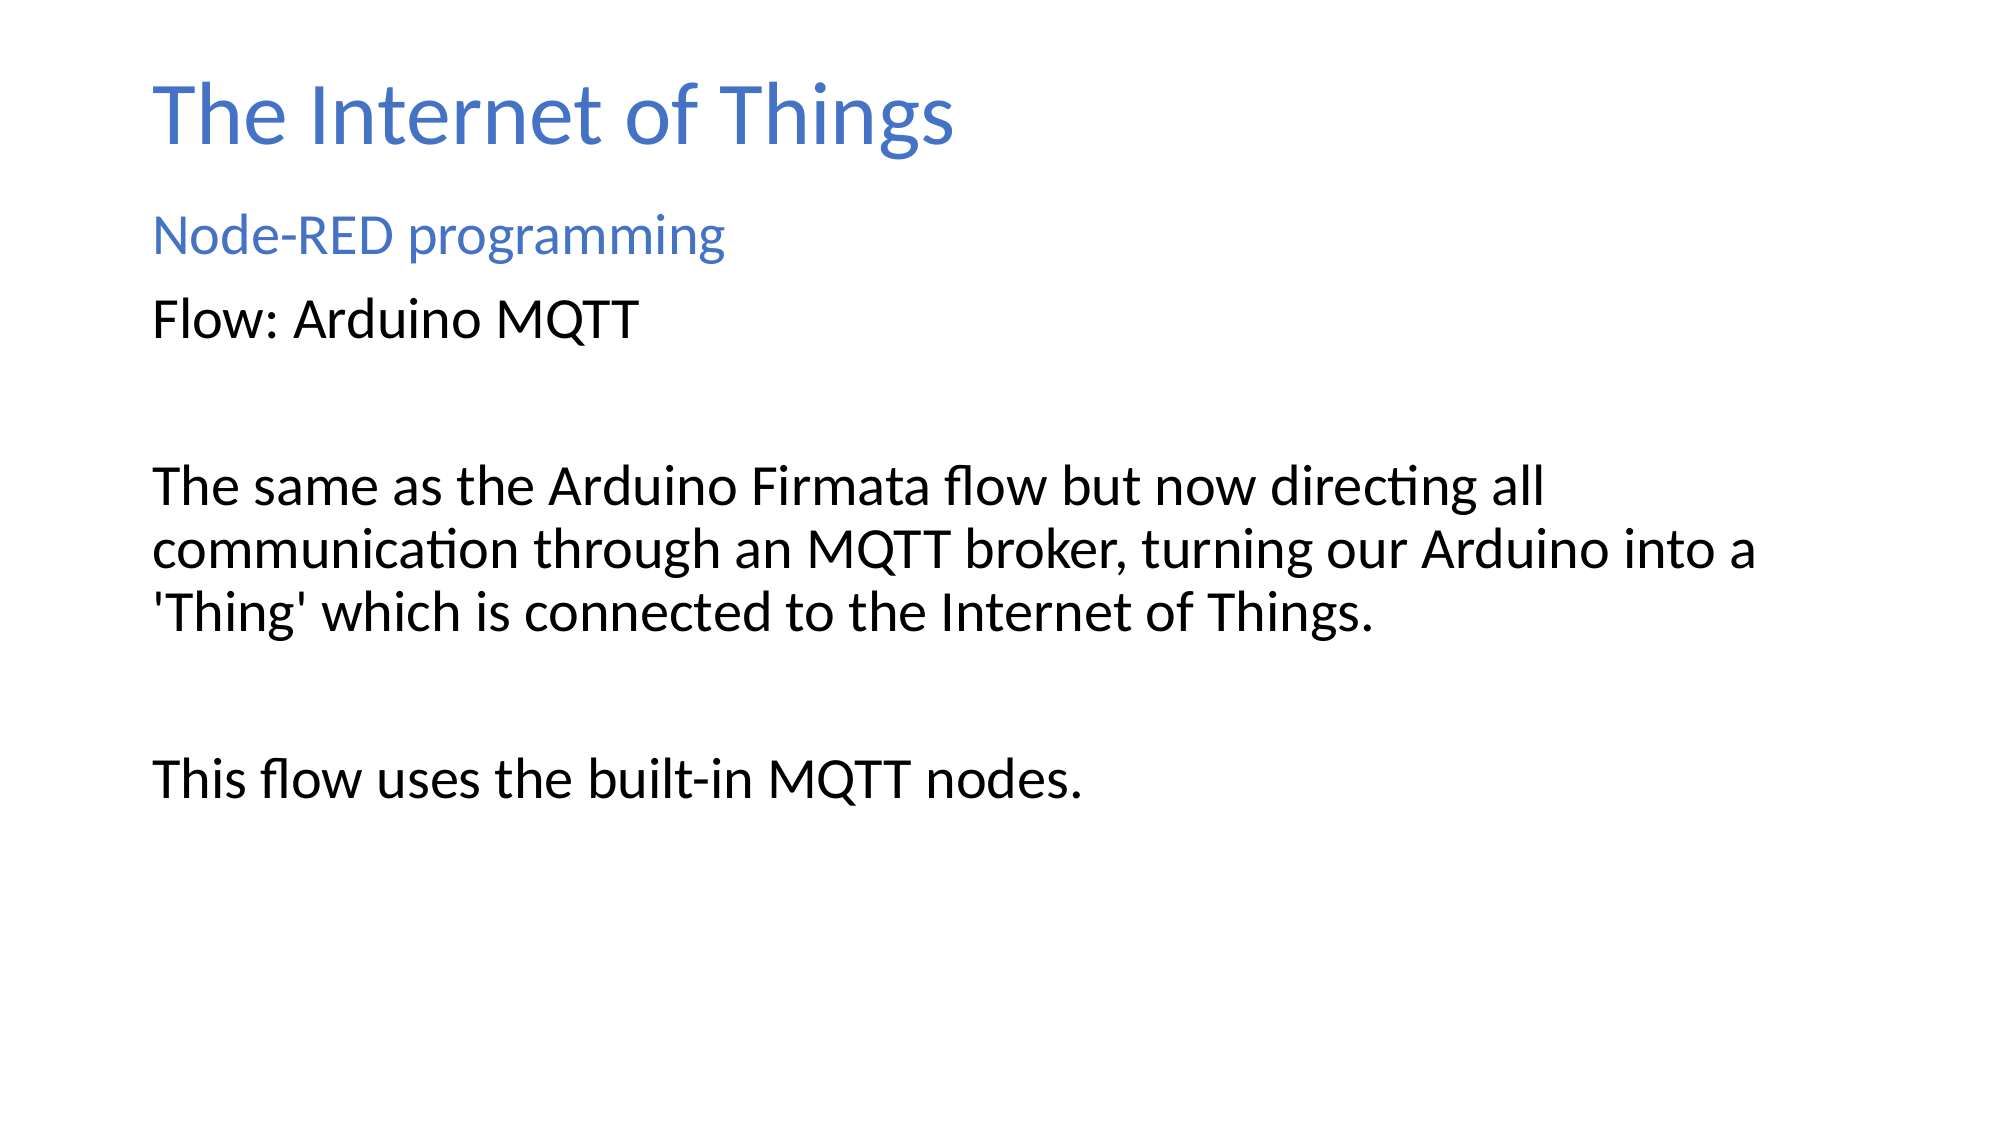

# The Internet of Things
Node-RED programming
Flow: Arduino MQTT

The same as the Arduino Firmata flow but now directing all communication through an MQTT broker, turning our Arduino into a 'Thing' which is connected to the Internet of Things.

This flow uses the built-in MQTT nodes.